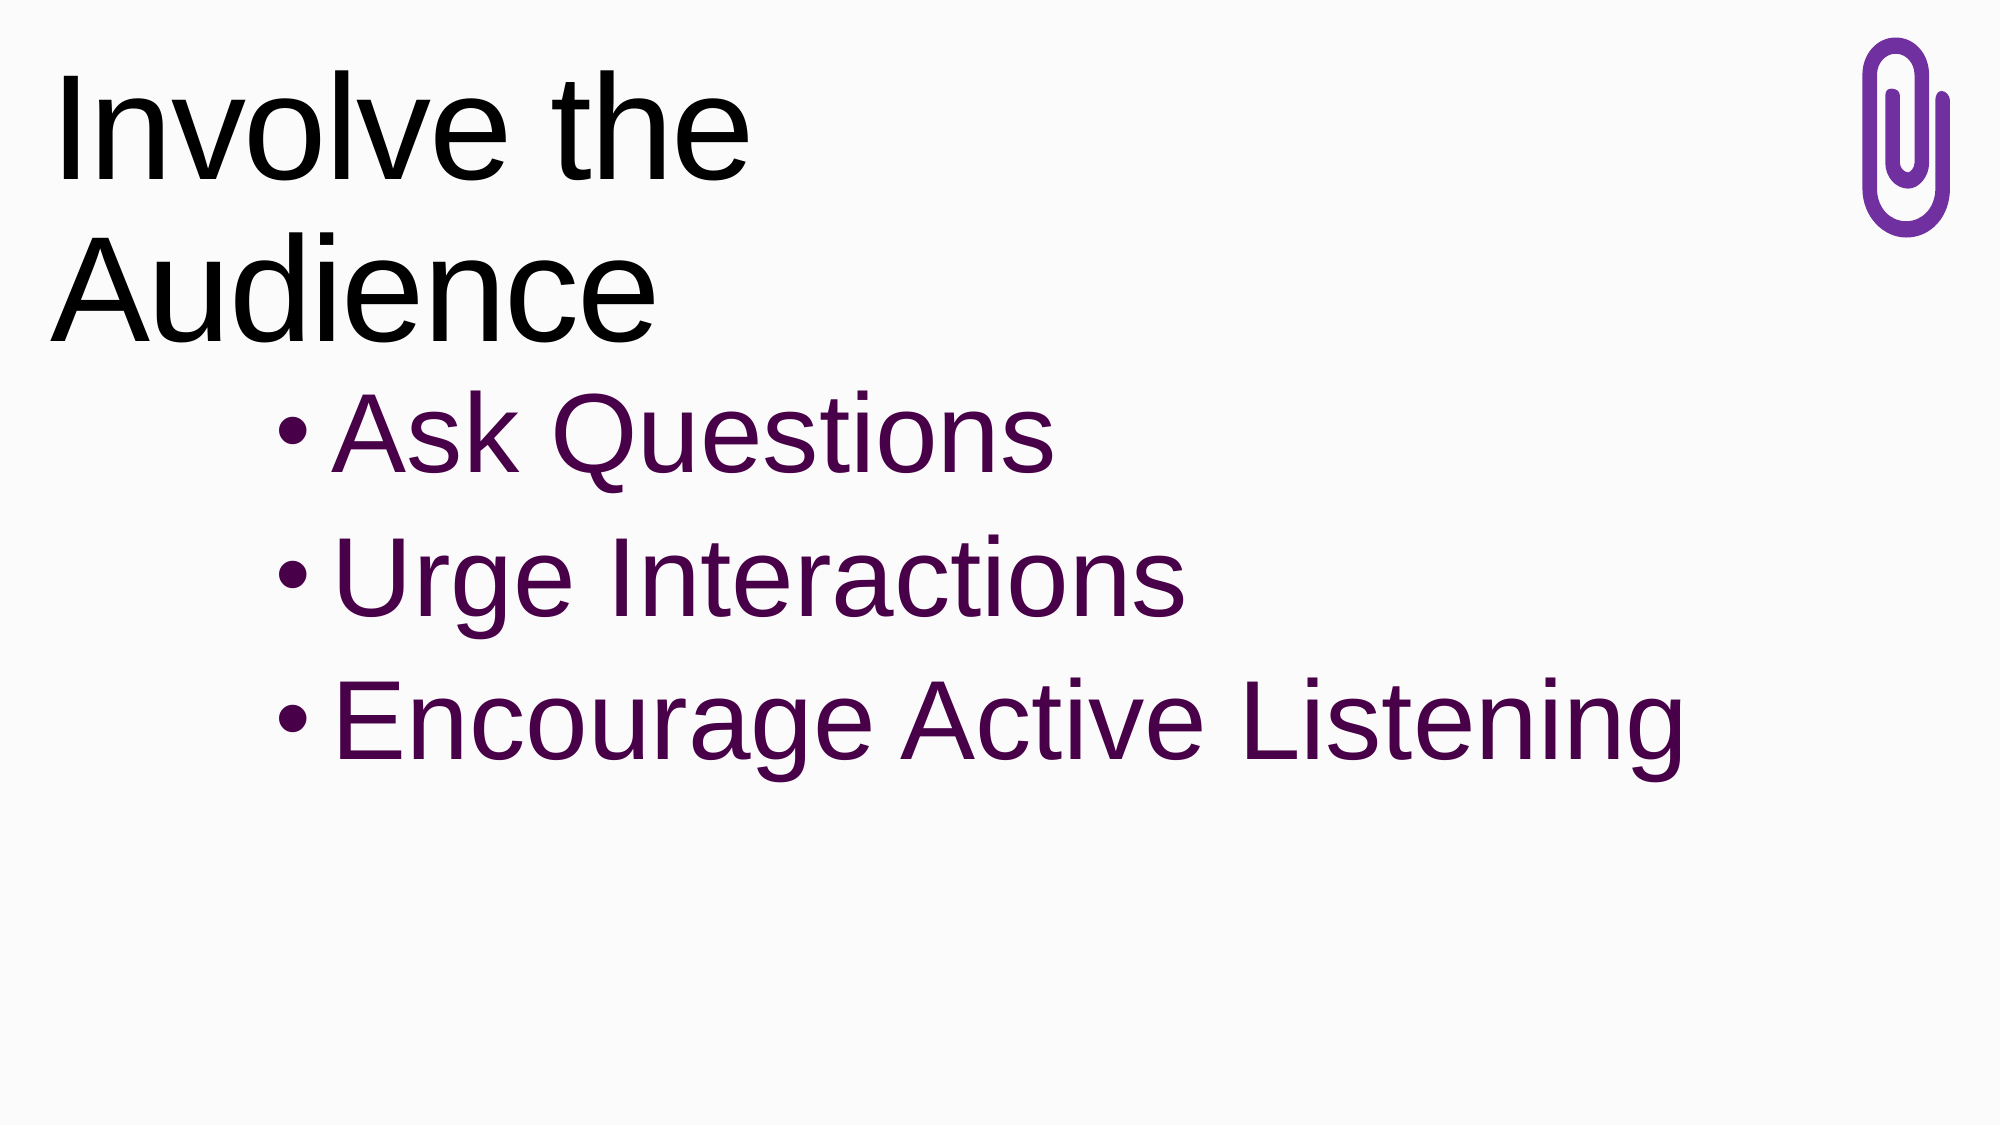

# Involve the Audience
Ask Questions
Urge Interactions
Encourage Active Listening